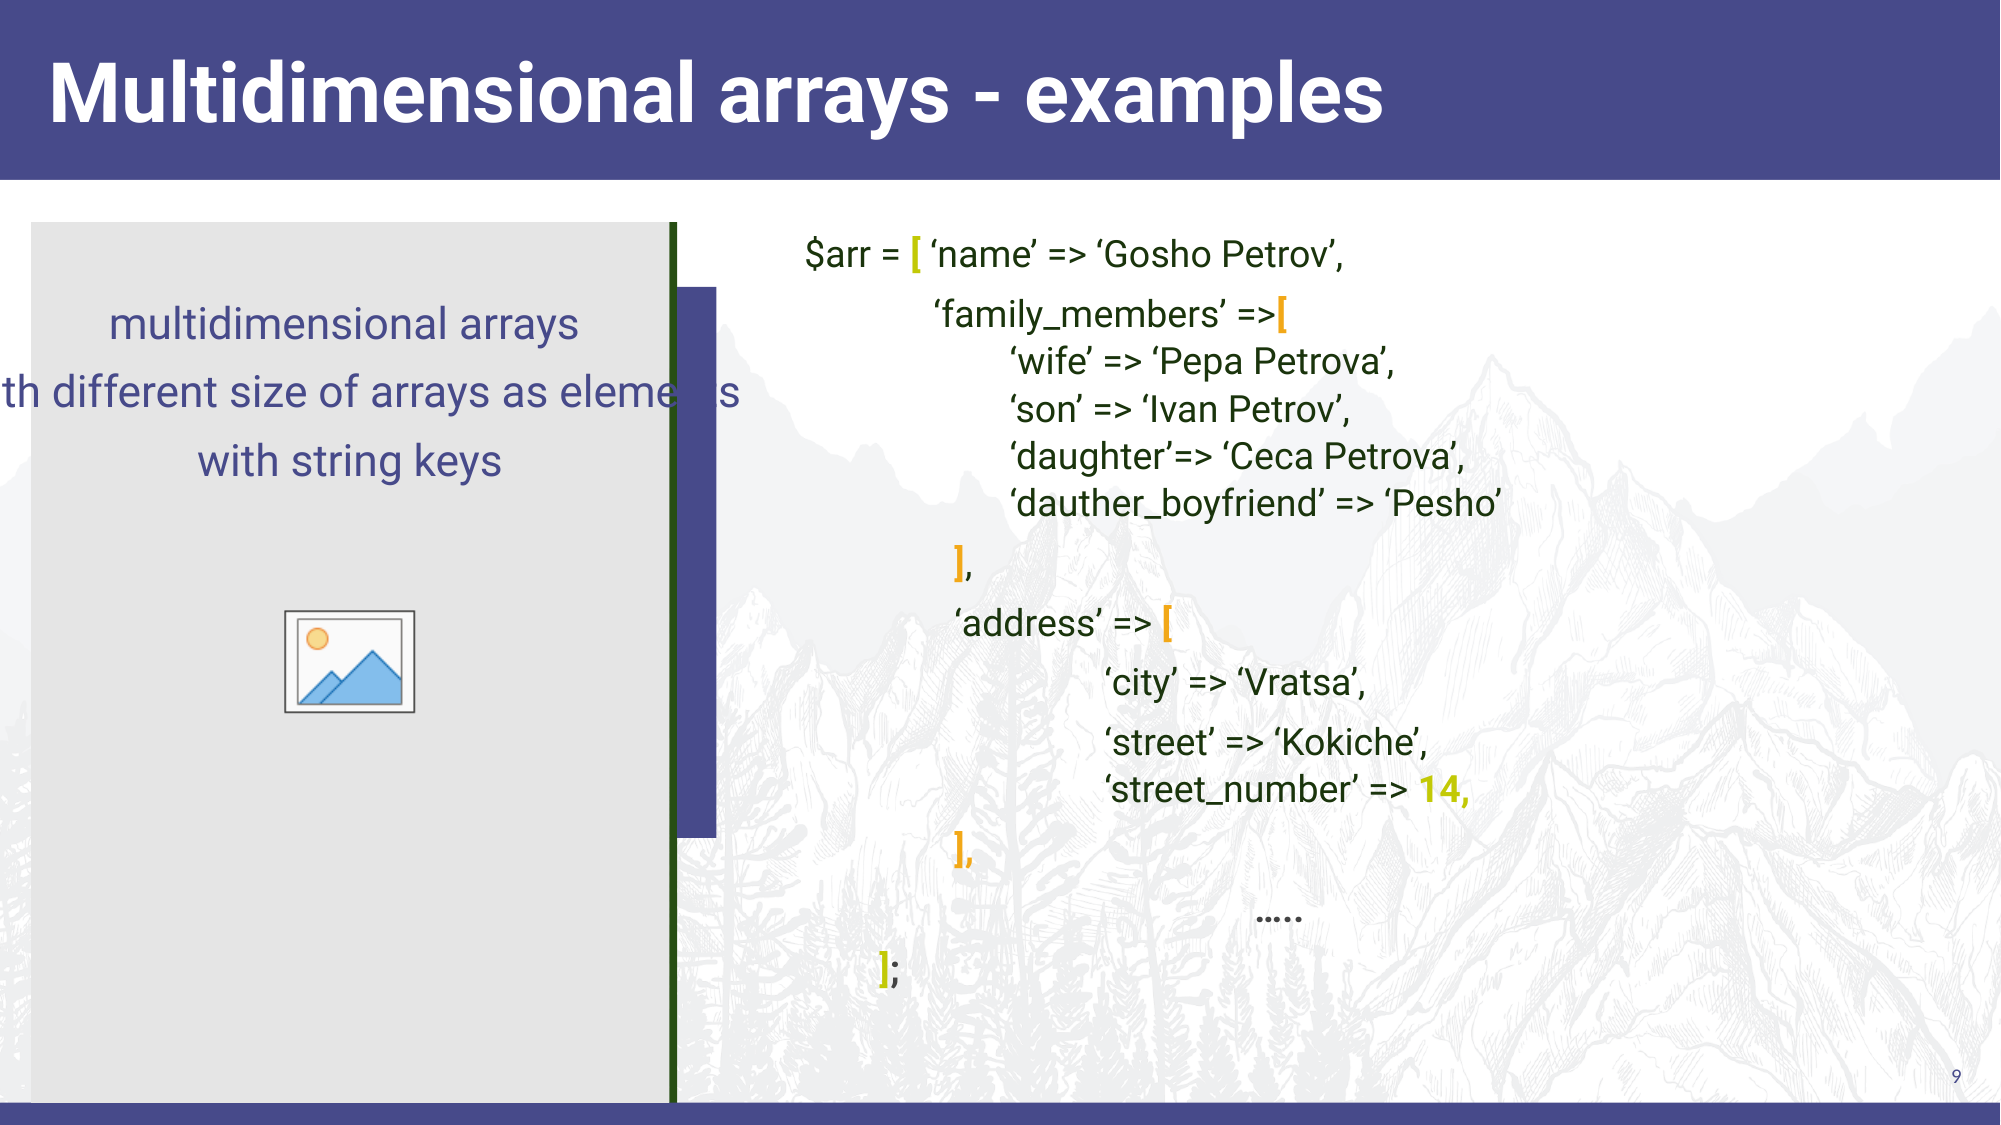

# Multidimensional arrays - examples
$arr = [ ‘name’ => ‘Gosho Petrov’,
              ‘family_members’ =>[					      ‘wife’ => ‘Pepa Petrova’,					      ‘son’ => ‘Ivan Petrov’,					      ‘daughter’=> ‘Ceca Petrova’,				      ‘dauther_boyfriend’ => ‘Pesho’
	],
	‘address’ => [
		‘city’ => ‘Vratsa’,
		‘street’ => ‘Kokiche’,					‘street_number’ => 14,
	],
			…..
];
multidimensional arrays
with different size of arrays as elements
with string keys

9